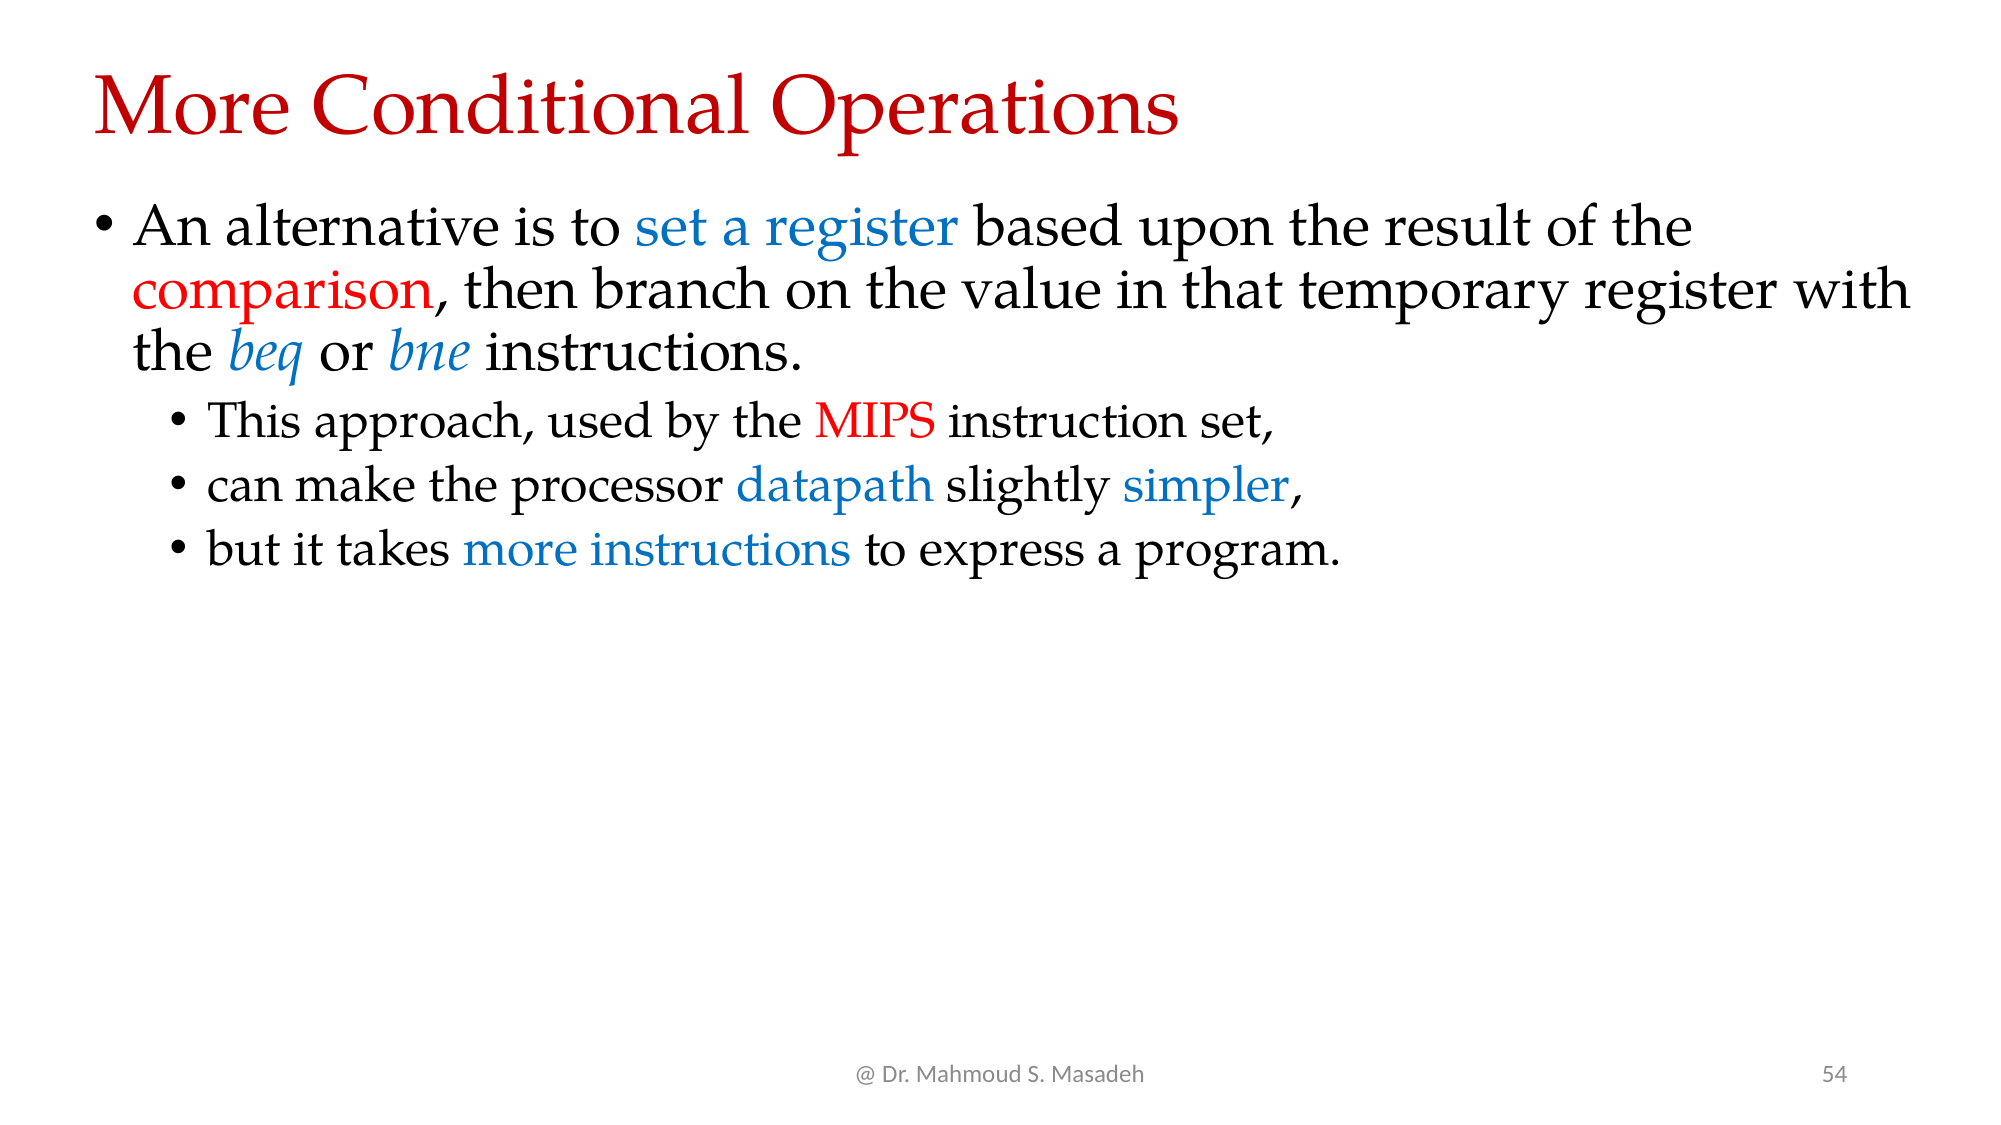

# More Conditional Operations
An alternative is to set a register based upon the result of the comparison, then branch on the value in that temporary register with the beq or bne instructions.
This approach, used by the MIPS instruction set,
can make the processor datapath slightly simpler,
but it takes more instructions to express a program.
@ Dr. Mahmoud S. Masadeh
54